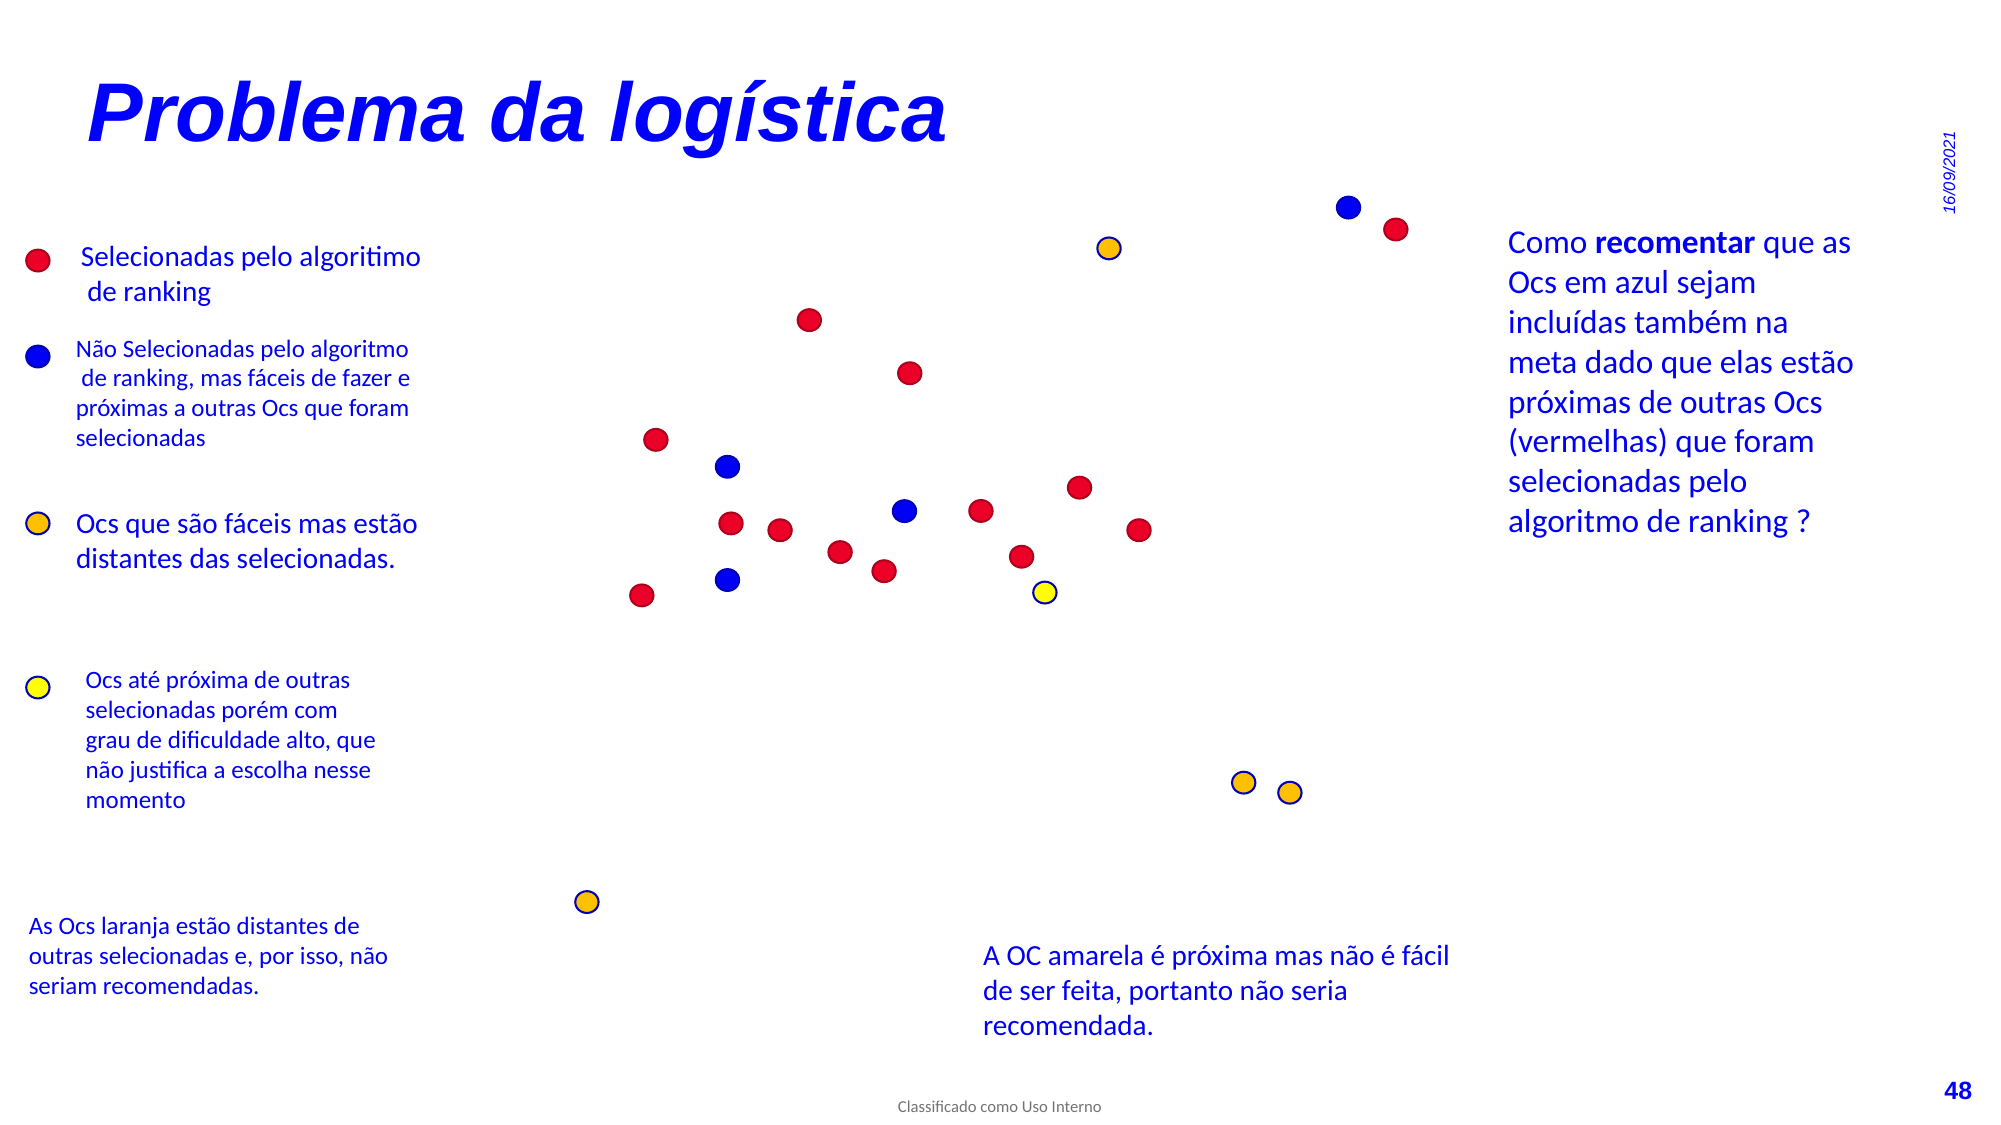

Problema da logística
16/09/2021

Como recomentar que as Ocs em azul sejam incluídas também na meta dado que elas estão próximas de outras Ocs (vermelhas) que foram selecionadas pelo algoritmo de ranking ?

Selecionadas pelo algoritimo
 de ranking

Não Selecionadas pelo algoritmo
 de ranking, mas fáceis de fazer e próximas a outras Ocs que foram selecionadas

Ocs que são fáceis mas estão distantes das selecionadas.

Ocs até próxima de outras selecionadas porém com grau de dificuldade alto, que não justifica a escolha nesse momento

As Ocs laranja estão distantes de outras selecionadas e, por isso, não seriam recomendadas.
A OC amarela é próxima mas não é fácil de ser feita, portanto não seria recomendada.
48